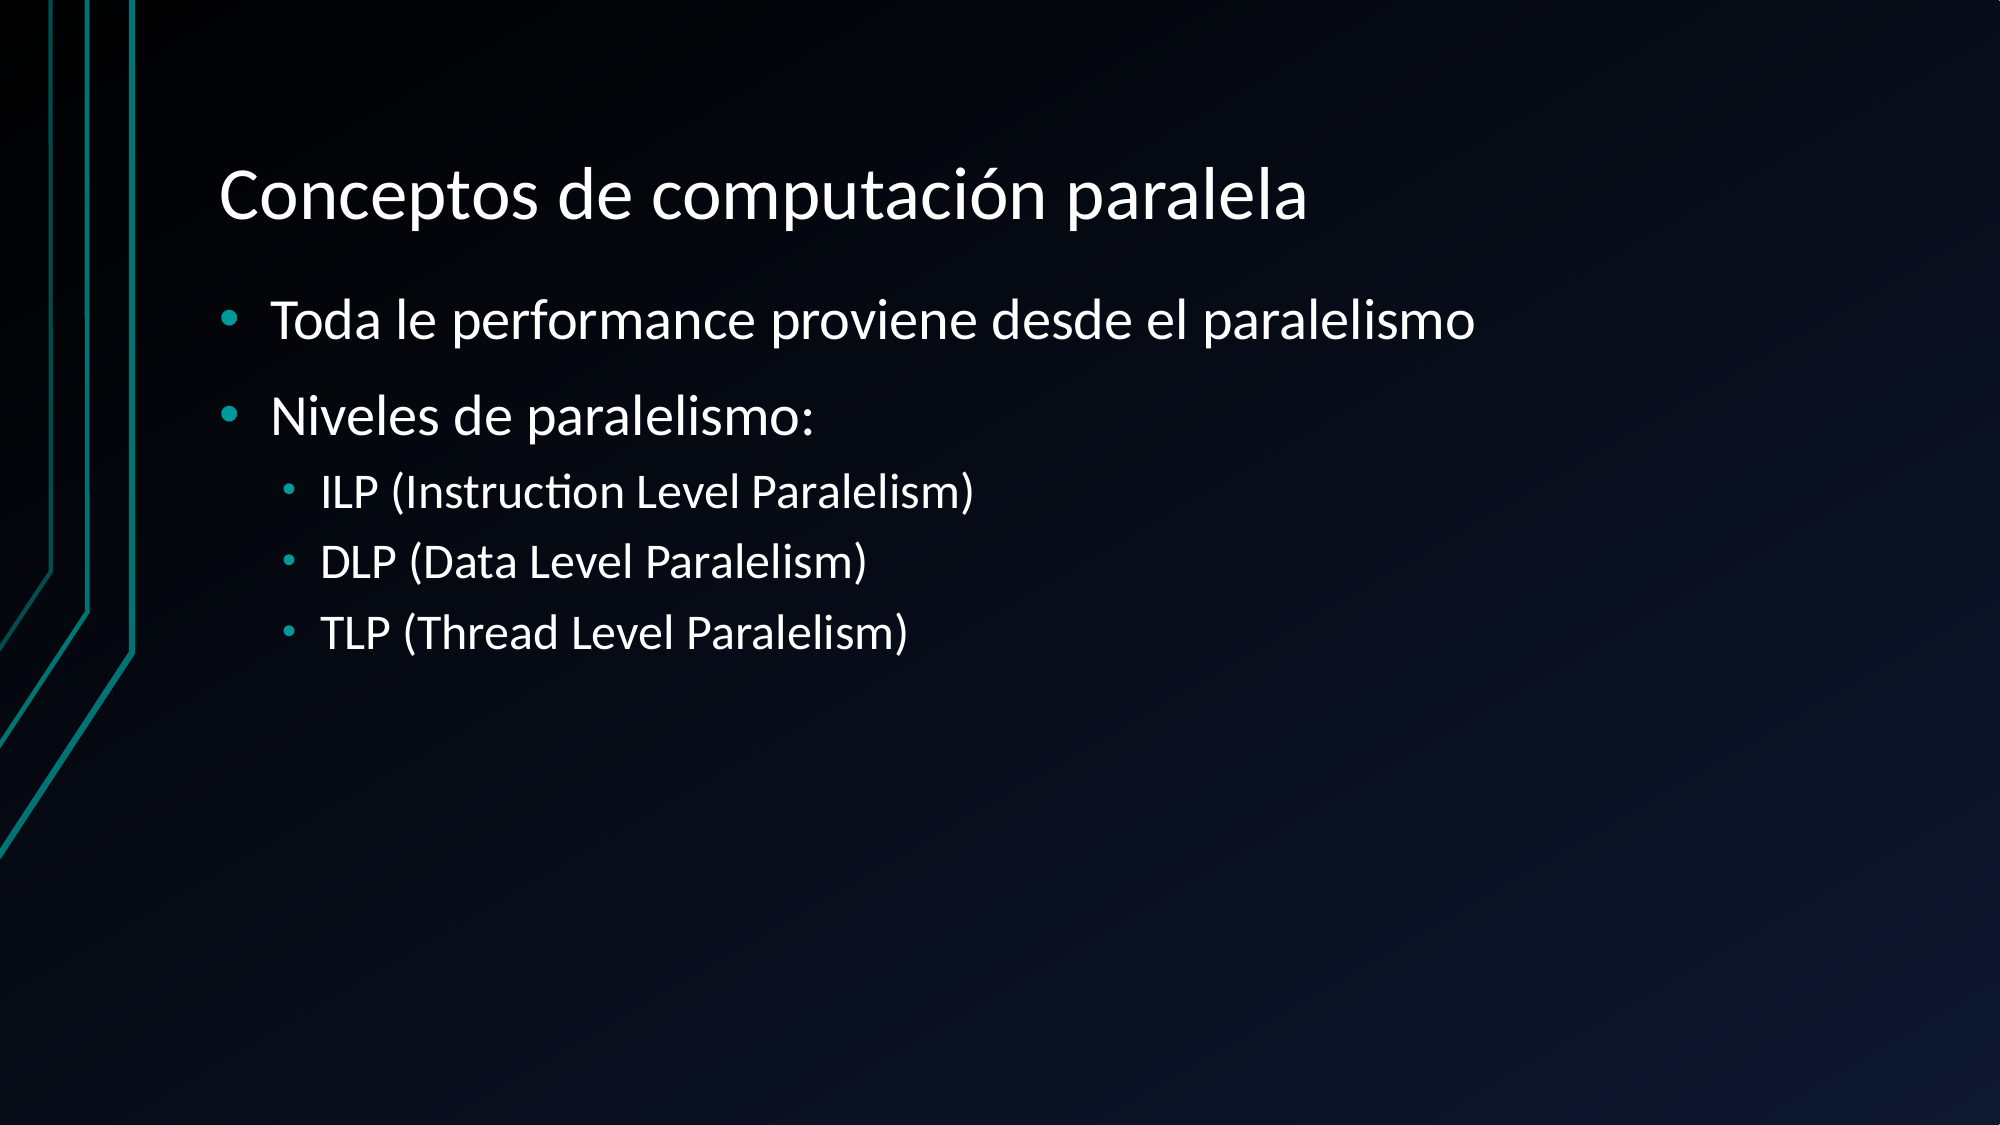

# Conceptos de computación paralela
Toda le performance proviene desde el paralelismo
Niveles de paralelismo:
ILP (Instruction Level Paralelism)
DLP (Data Level Paralelism)
TLP (Thread Level Paralelism)